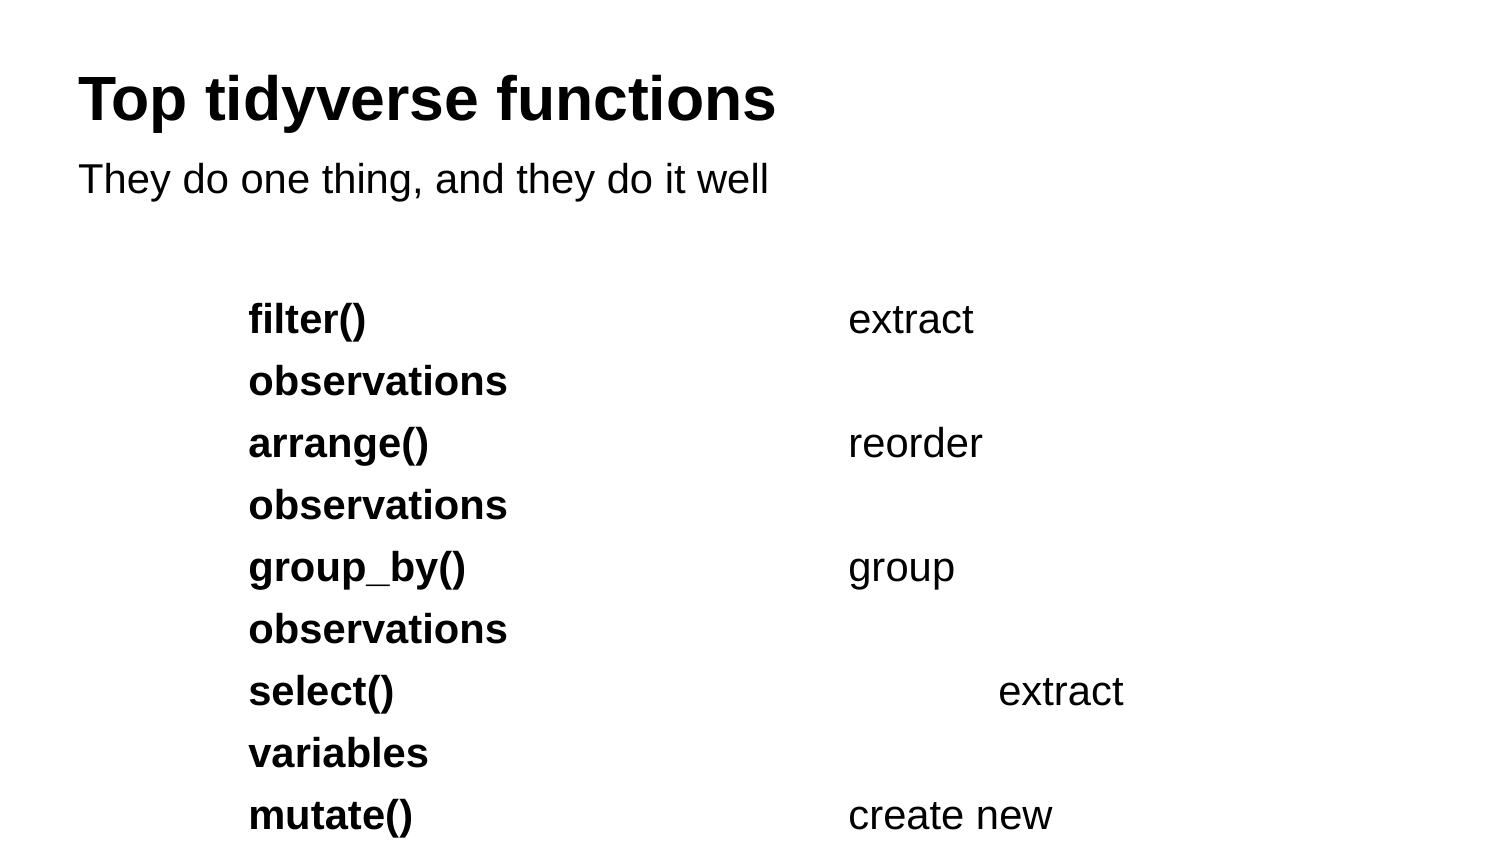

Top tidyverse functions
They do one thing, and they do it well
filter() 	 			extract observations
arrange()  			reorder observations
group_by()  			group observations
select()  				extract variables
mutate()  			create new variables
summarise()  		summarise variables / create observations